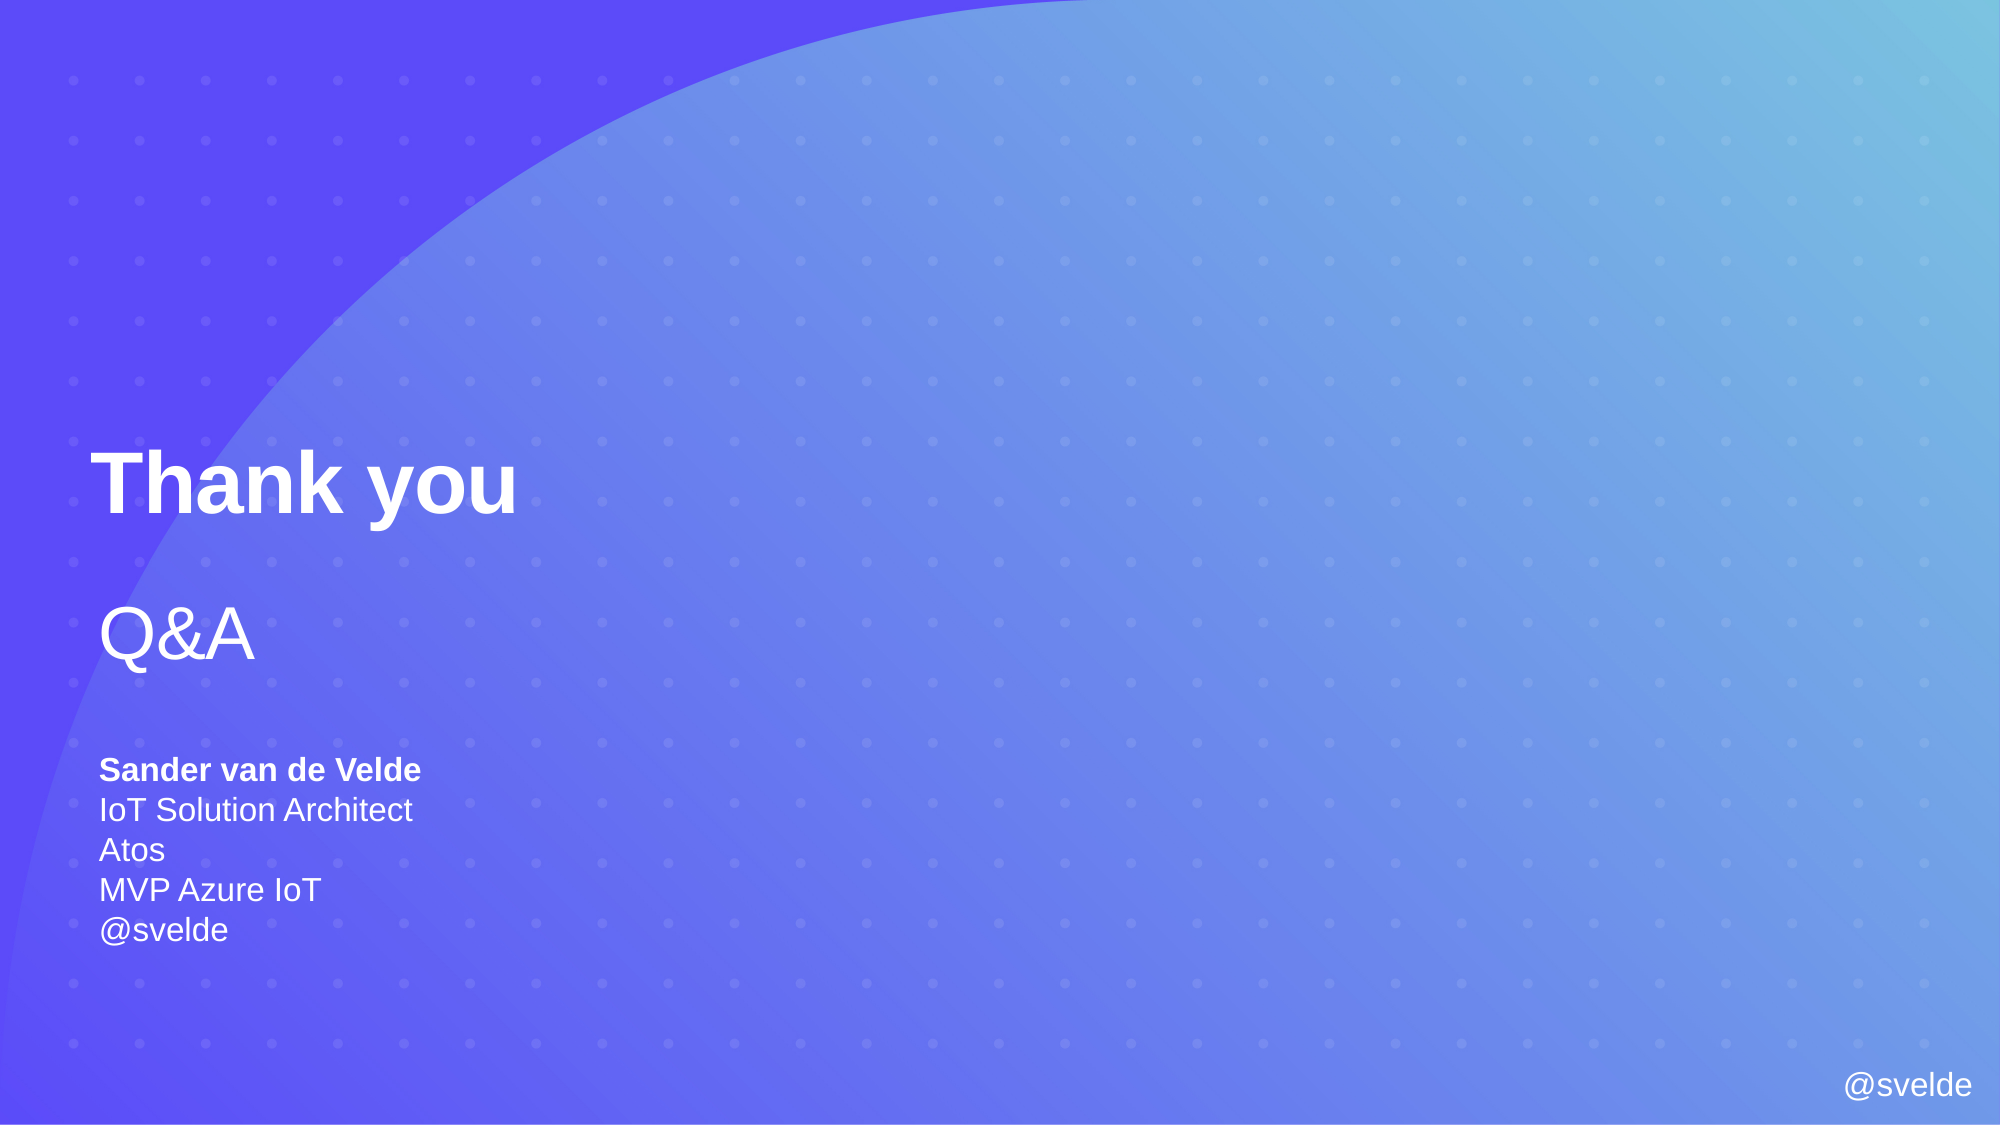

Thank you
# Q&A
Sander van de Velde
IoT Solution Architect
Atos
MVP Azure IoT
@svelde
@svelde